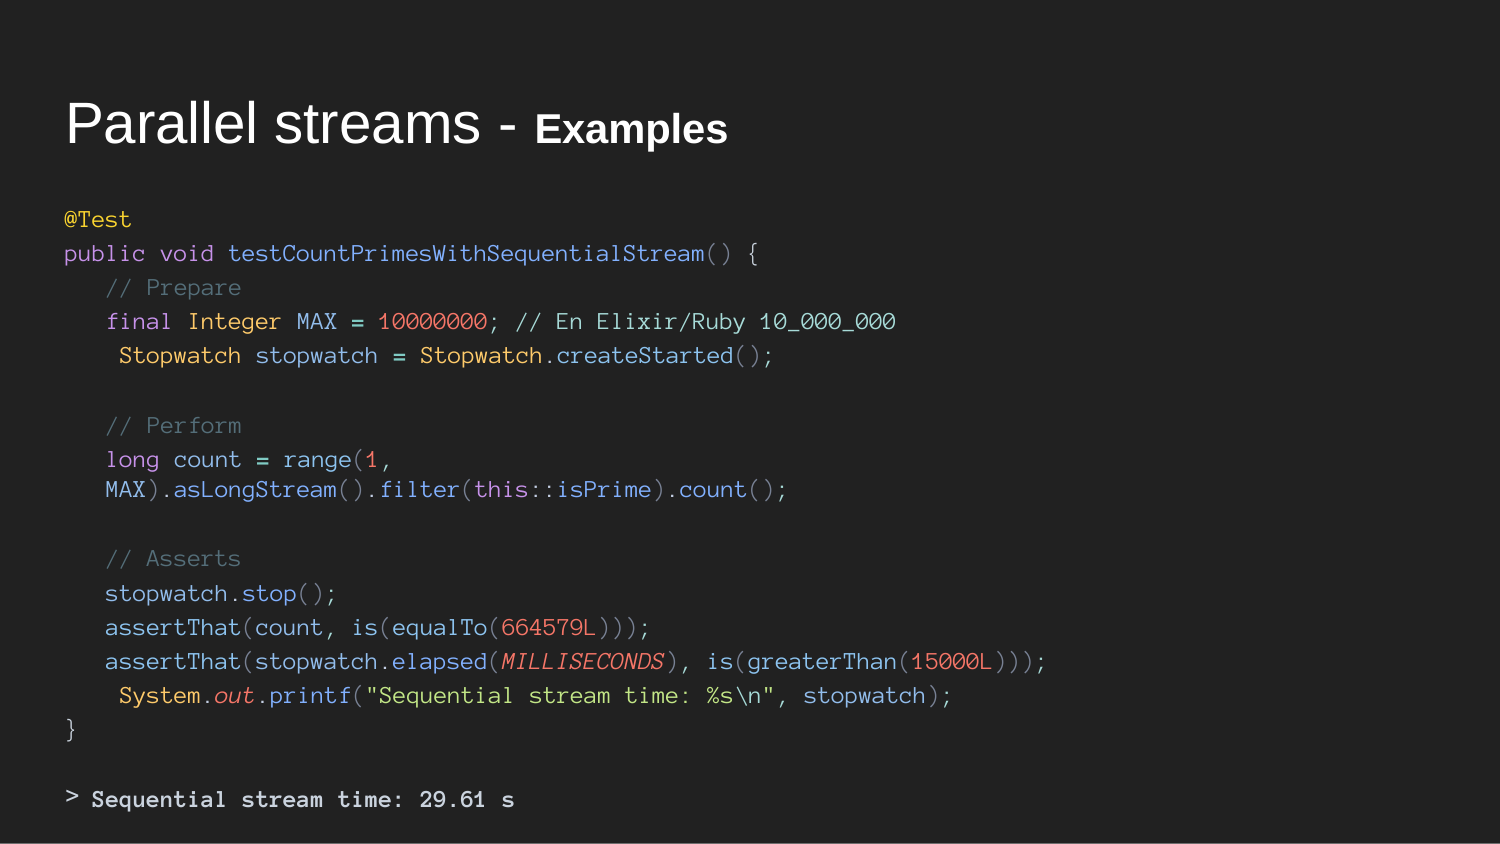

# Parallel streams - Examples
@Test
public void testCountPrimesWithSequentialStream() {
// Prepare
final Integer MAX = 10000000; // En Elixir/Ruby 10_000_000  Stopwatch stopwatch = Stopwatch.createStarted();

// Perform
long count = range(1, MAX).asLongStream().filter(this::isPrime).count();

// Asserts  stopwatch.stop();
assertThat(count, is(equalTo(664579L)));  assertThat(stopwatch.elapsed(MILLISECONDS), is(greaterThan(15000L)));  System.out.printf("Sequential stream time: %s\n", stopwatch);
}

Sequential stream time: 29.61 s